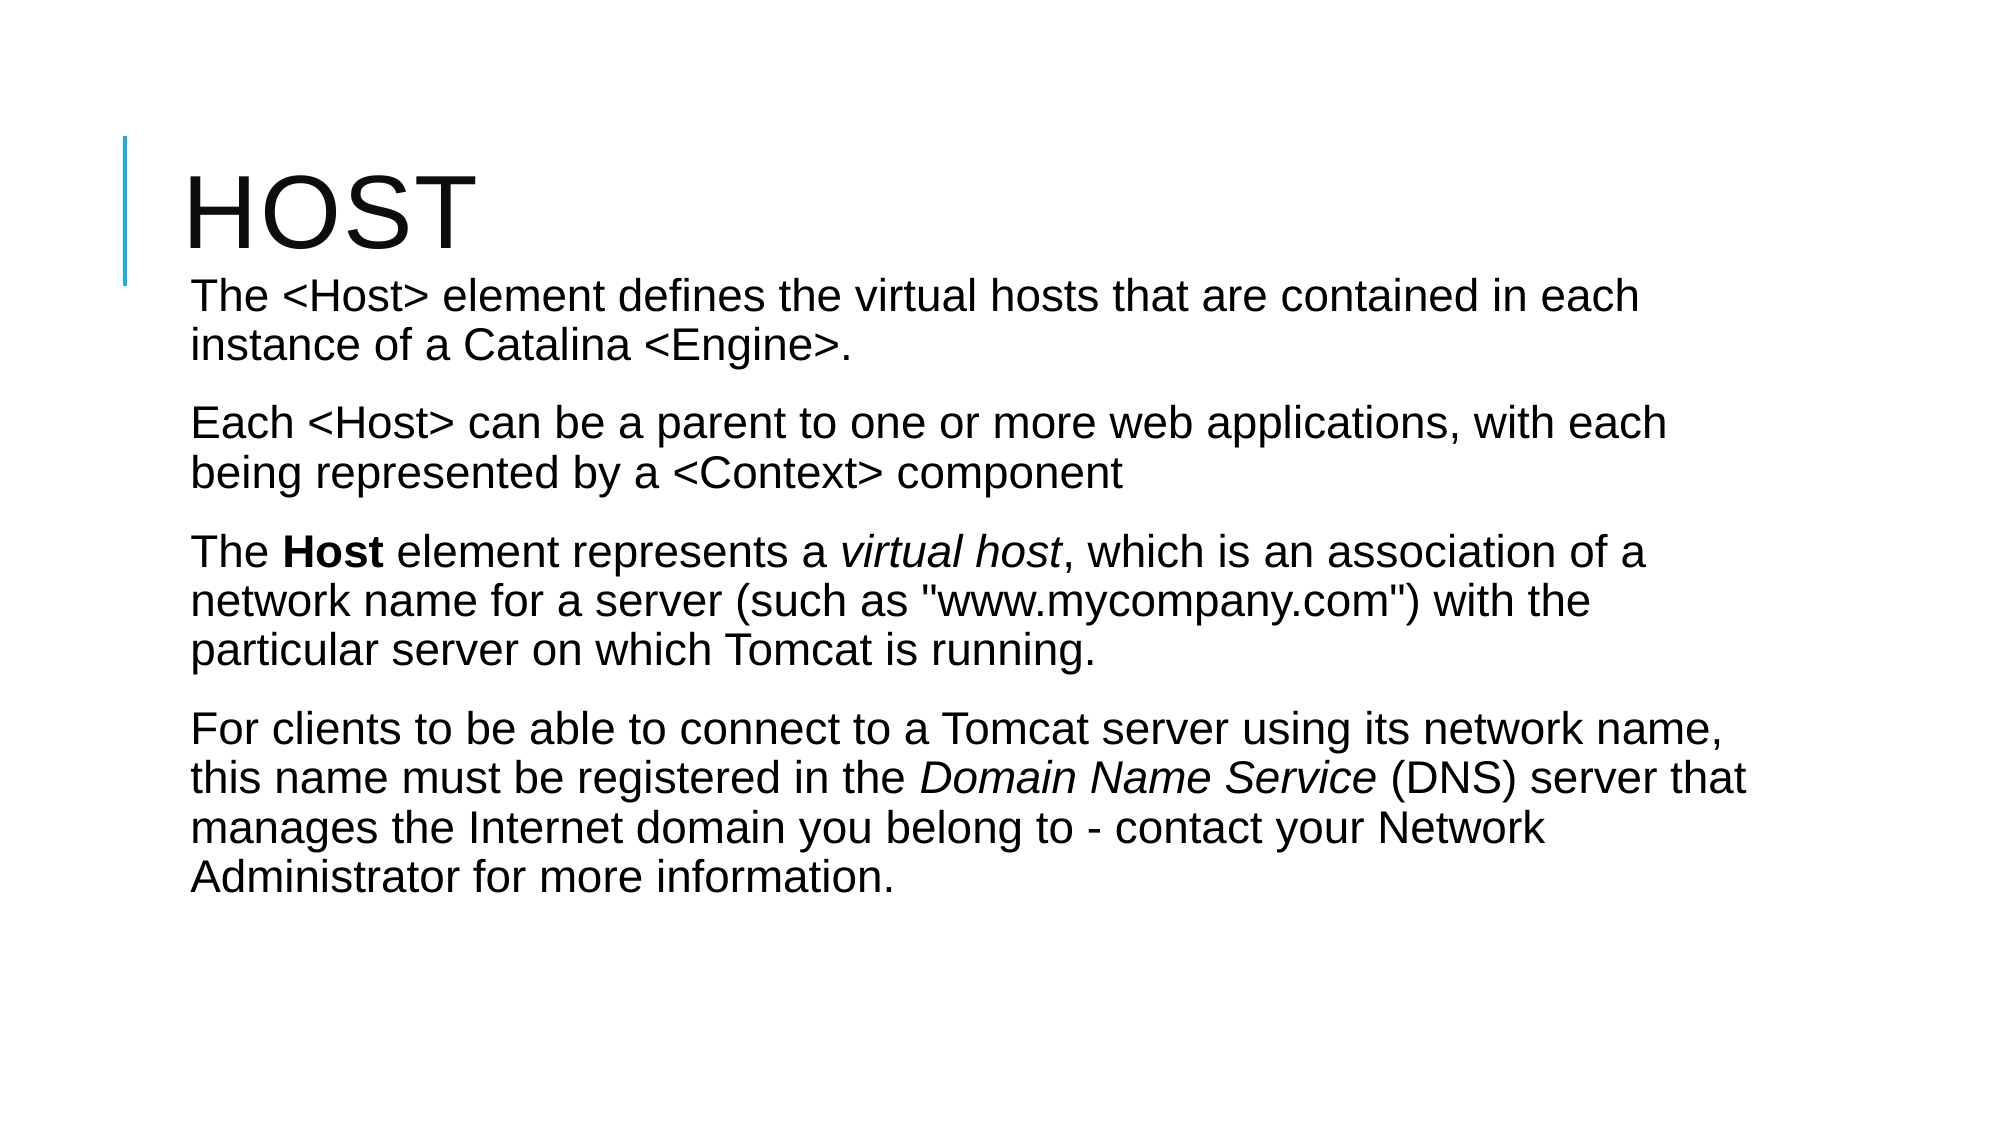

# host
The <Host> element defines the virtual hosts that are contained in each instance of a Catalina <Engine>.
Each <Host> can be a parent to one or more web applications, with each being represented by a <Context> component
The Host element represents a virtual host, which is an association of a network name for a server (such as "www.mycompany.com") with the particular server on which Tomcat is running.
For clients to be able to connect to a Tomcat server using its network name, this name must be registered in the Domain Name Service (DNS) server that manages the Internet domain you belong to - contact your Network Administrator for more information.